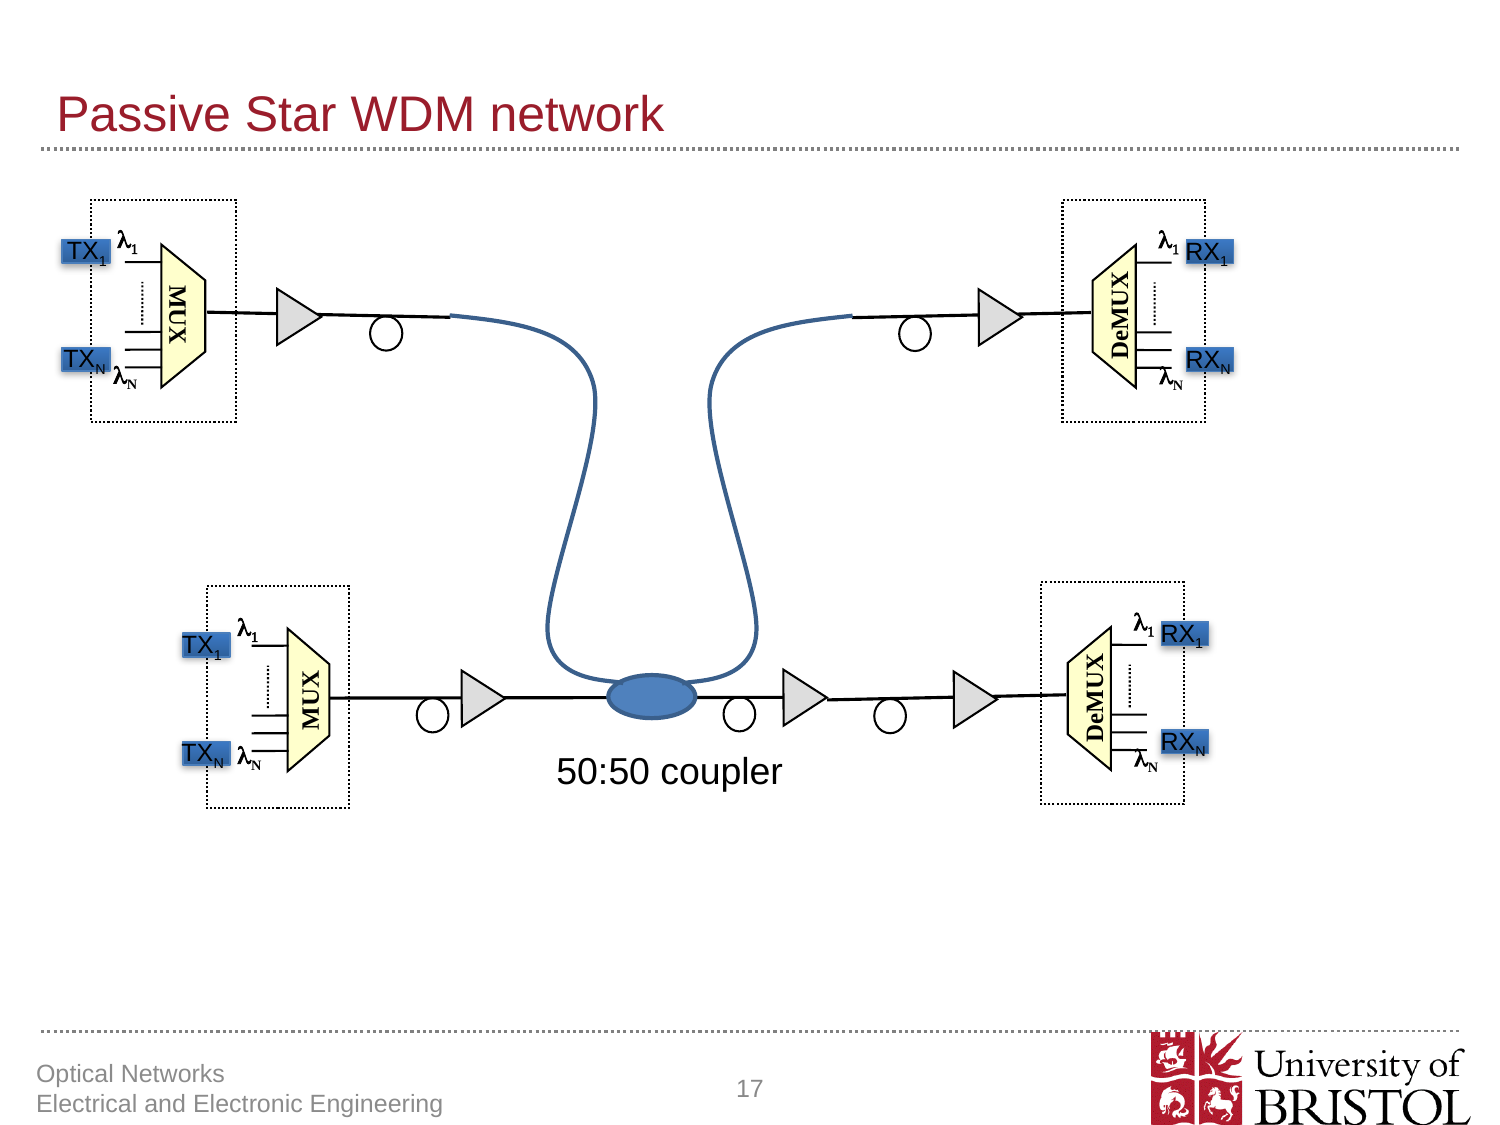

# Passive Star WDM network

λ1
TX1

MUX

TXN

λN

λ1
RX1

DeMUX

RXN

λN

λ1
λ1
RX1

TX1

DeMUX

MUX

RXN

TXN

λN

λN
50:50 coupler

Optical Networks                                                 Electrical and Electronic Engineering
17